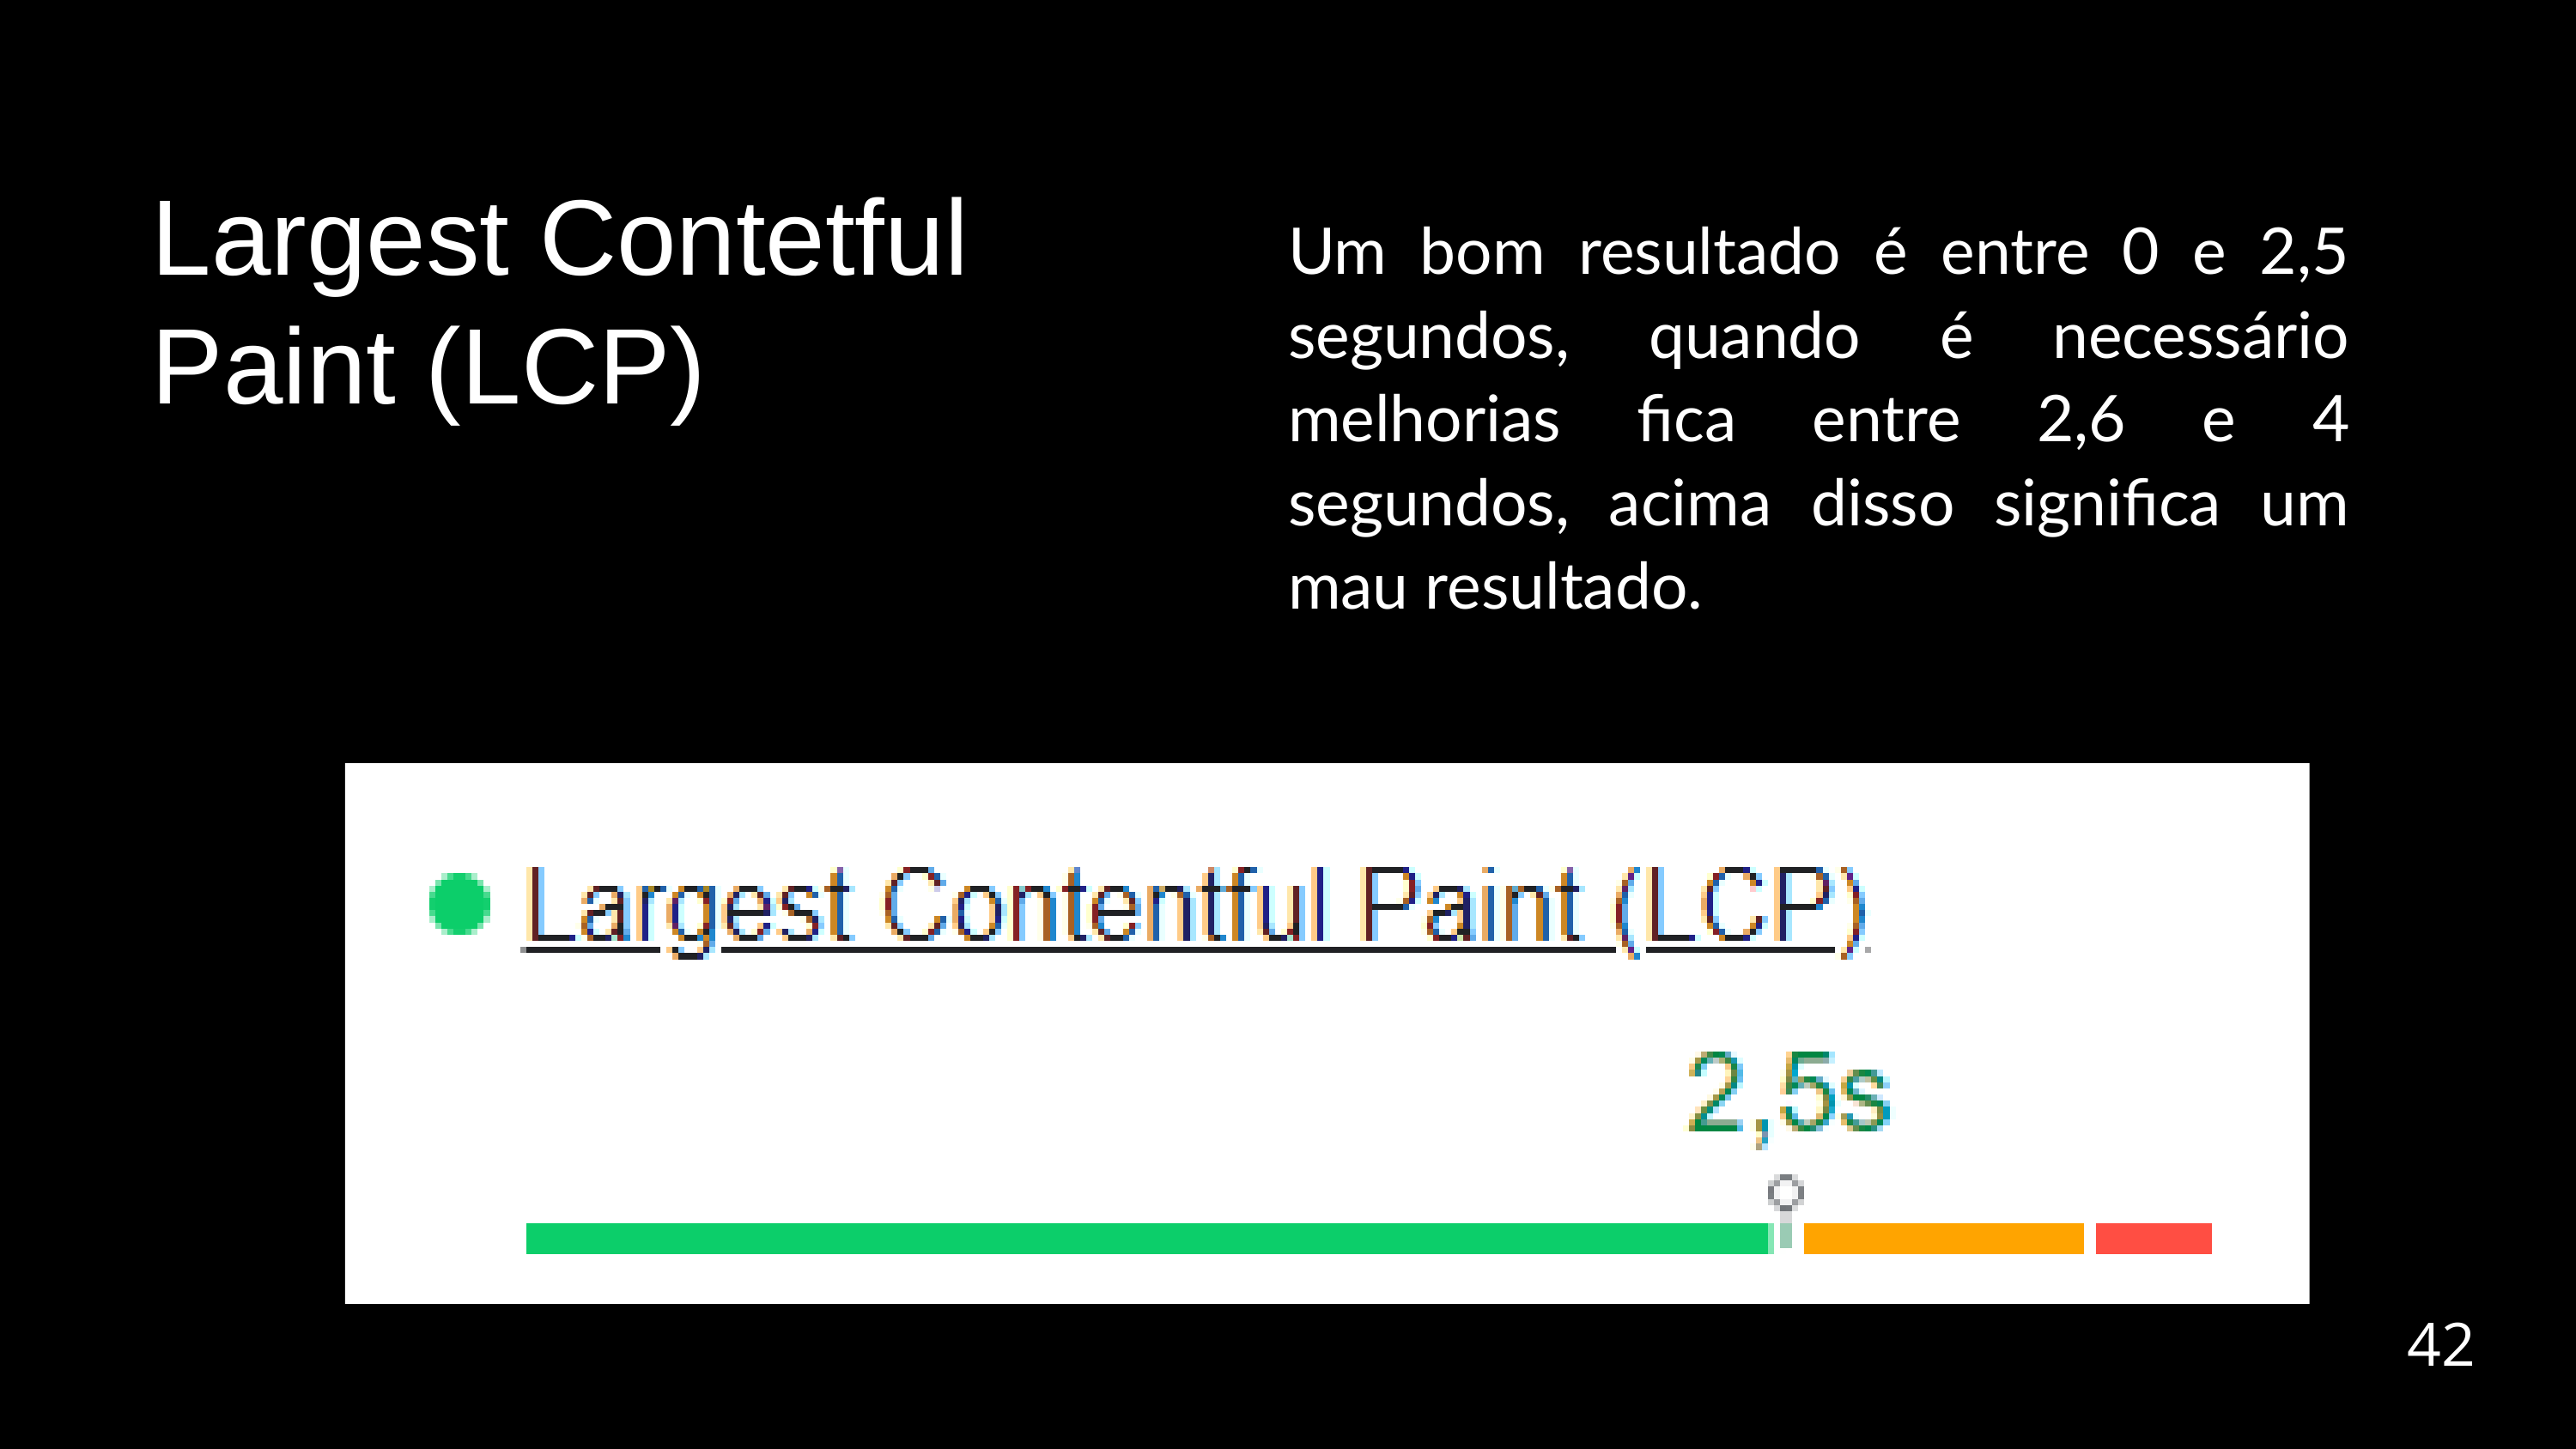

Largest Contetful Paint (LCP)
Um bom resultado é entre 0 e 2,5 segundos, quando é necessário melhorias fica entre 2,6 e 4 segundos, acima disso significa um mau resultado.

42